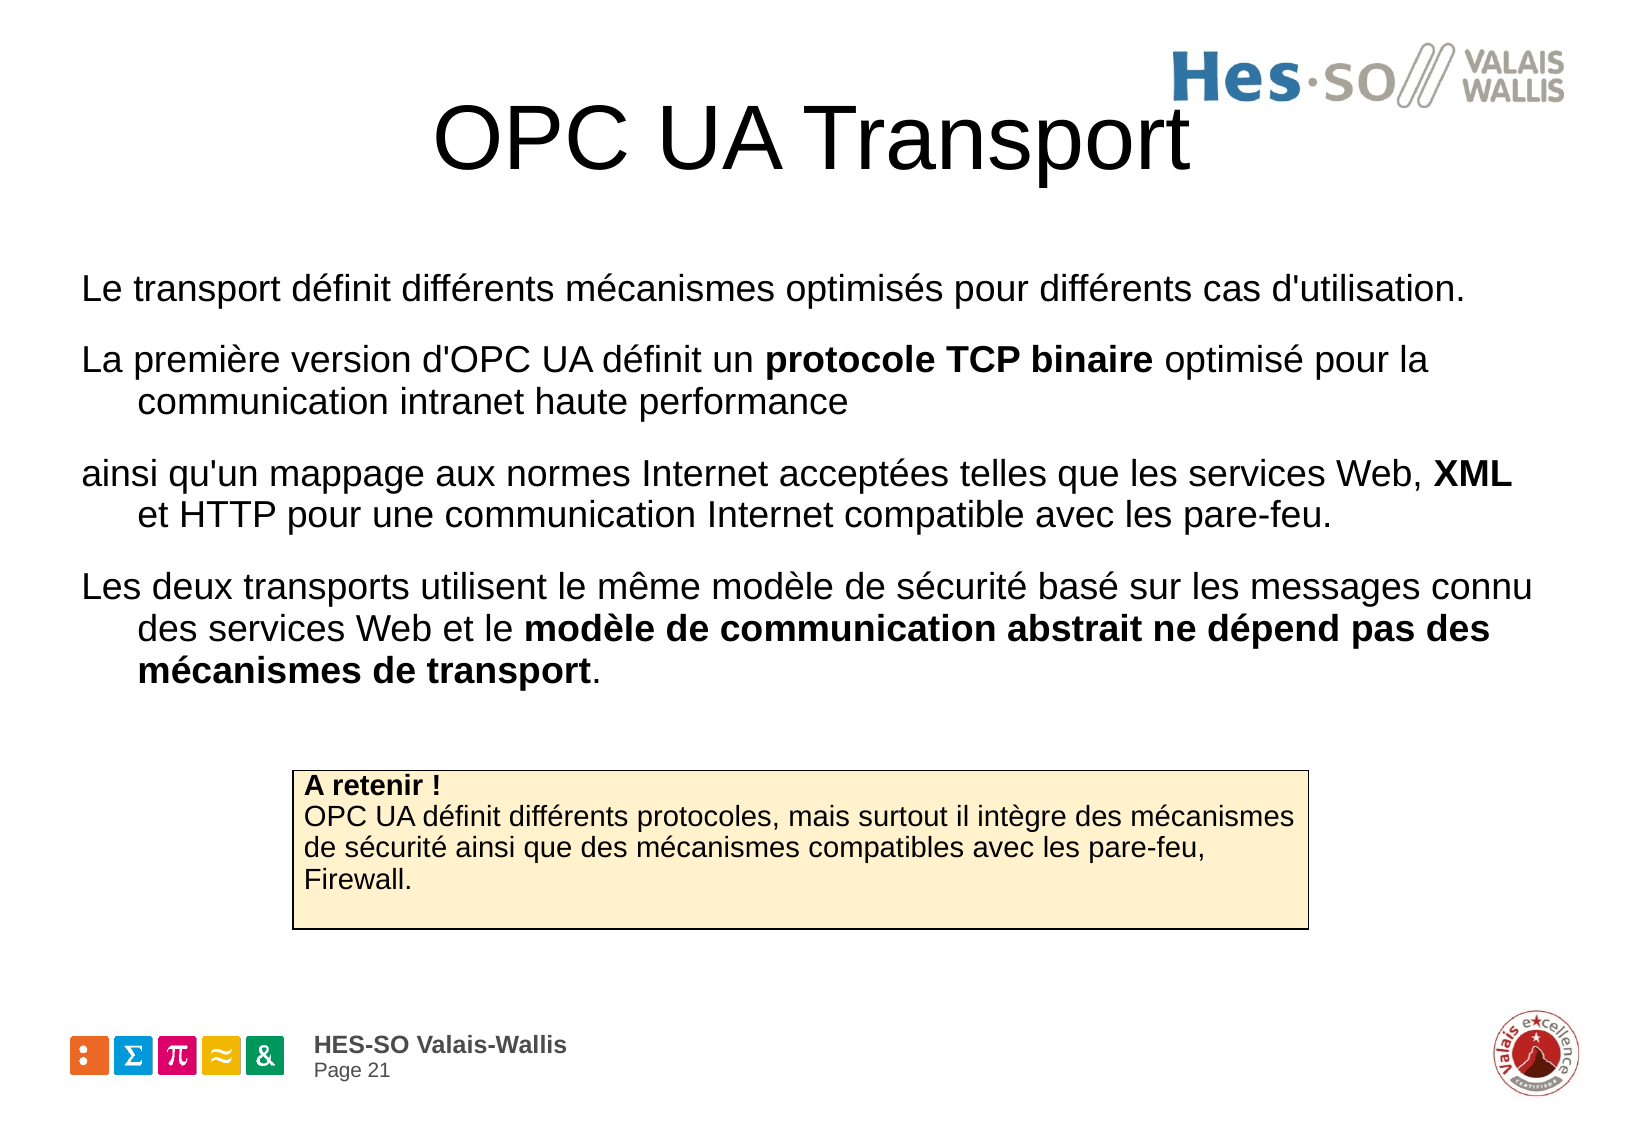

# OPC UA Transport
Le transport définit différents mécanismes optimisés pour différents cas d'utilisation.
La première version d'OPC UA définit un protocole TCP binaire optimisé pour la communication intranet haute performance
ainsi qu'un mappage aux normes Internet acceptées telles que les services Web, XML et HTTP pour une communication Internet compatible avec les pare-feu.
Les deux transports utilisent le même modèle de sécurité basé sur les messages connu des services Web et le modèle de communication abstrait ne dépend pas des mécanismes de transport.

| A retenir ! OPC UA définit différents protocoles, mais surtout il intègre des mécanismes de sécurité ainsi que des mécanismes compatibles avec les pare-feu, Firewall. |
| --- |